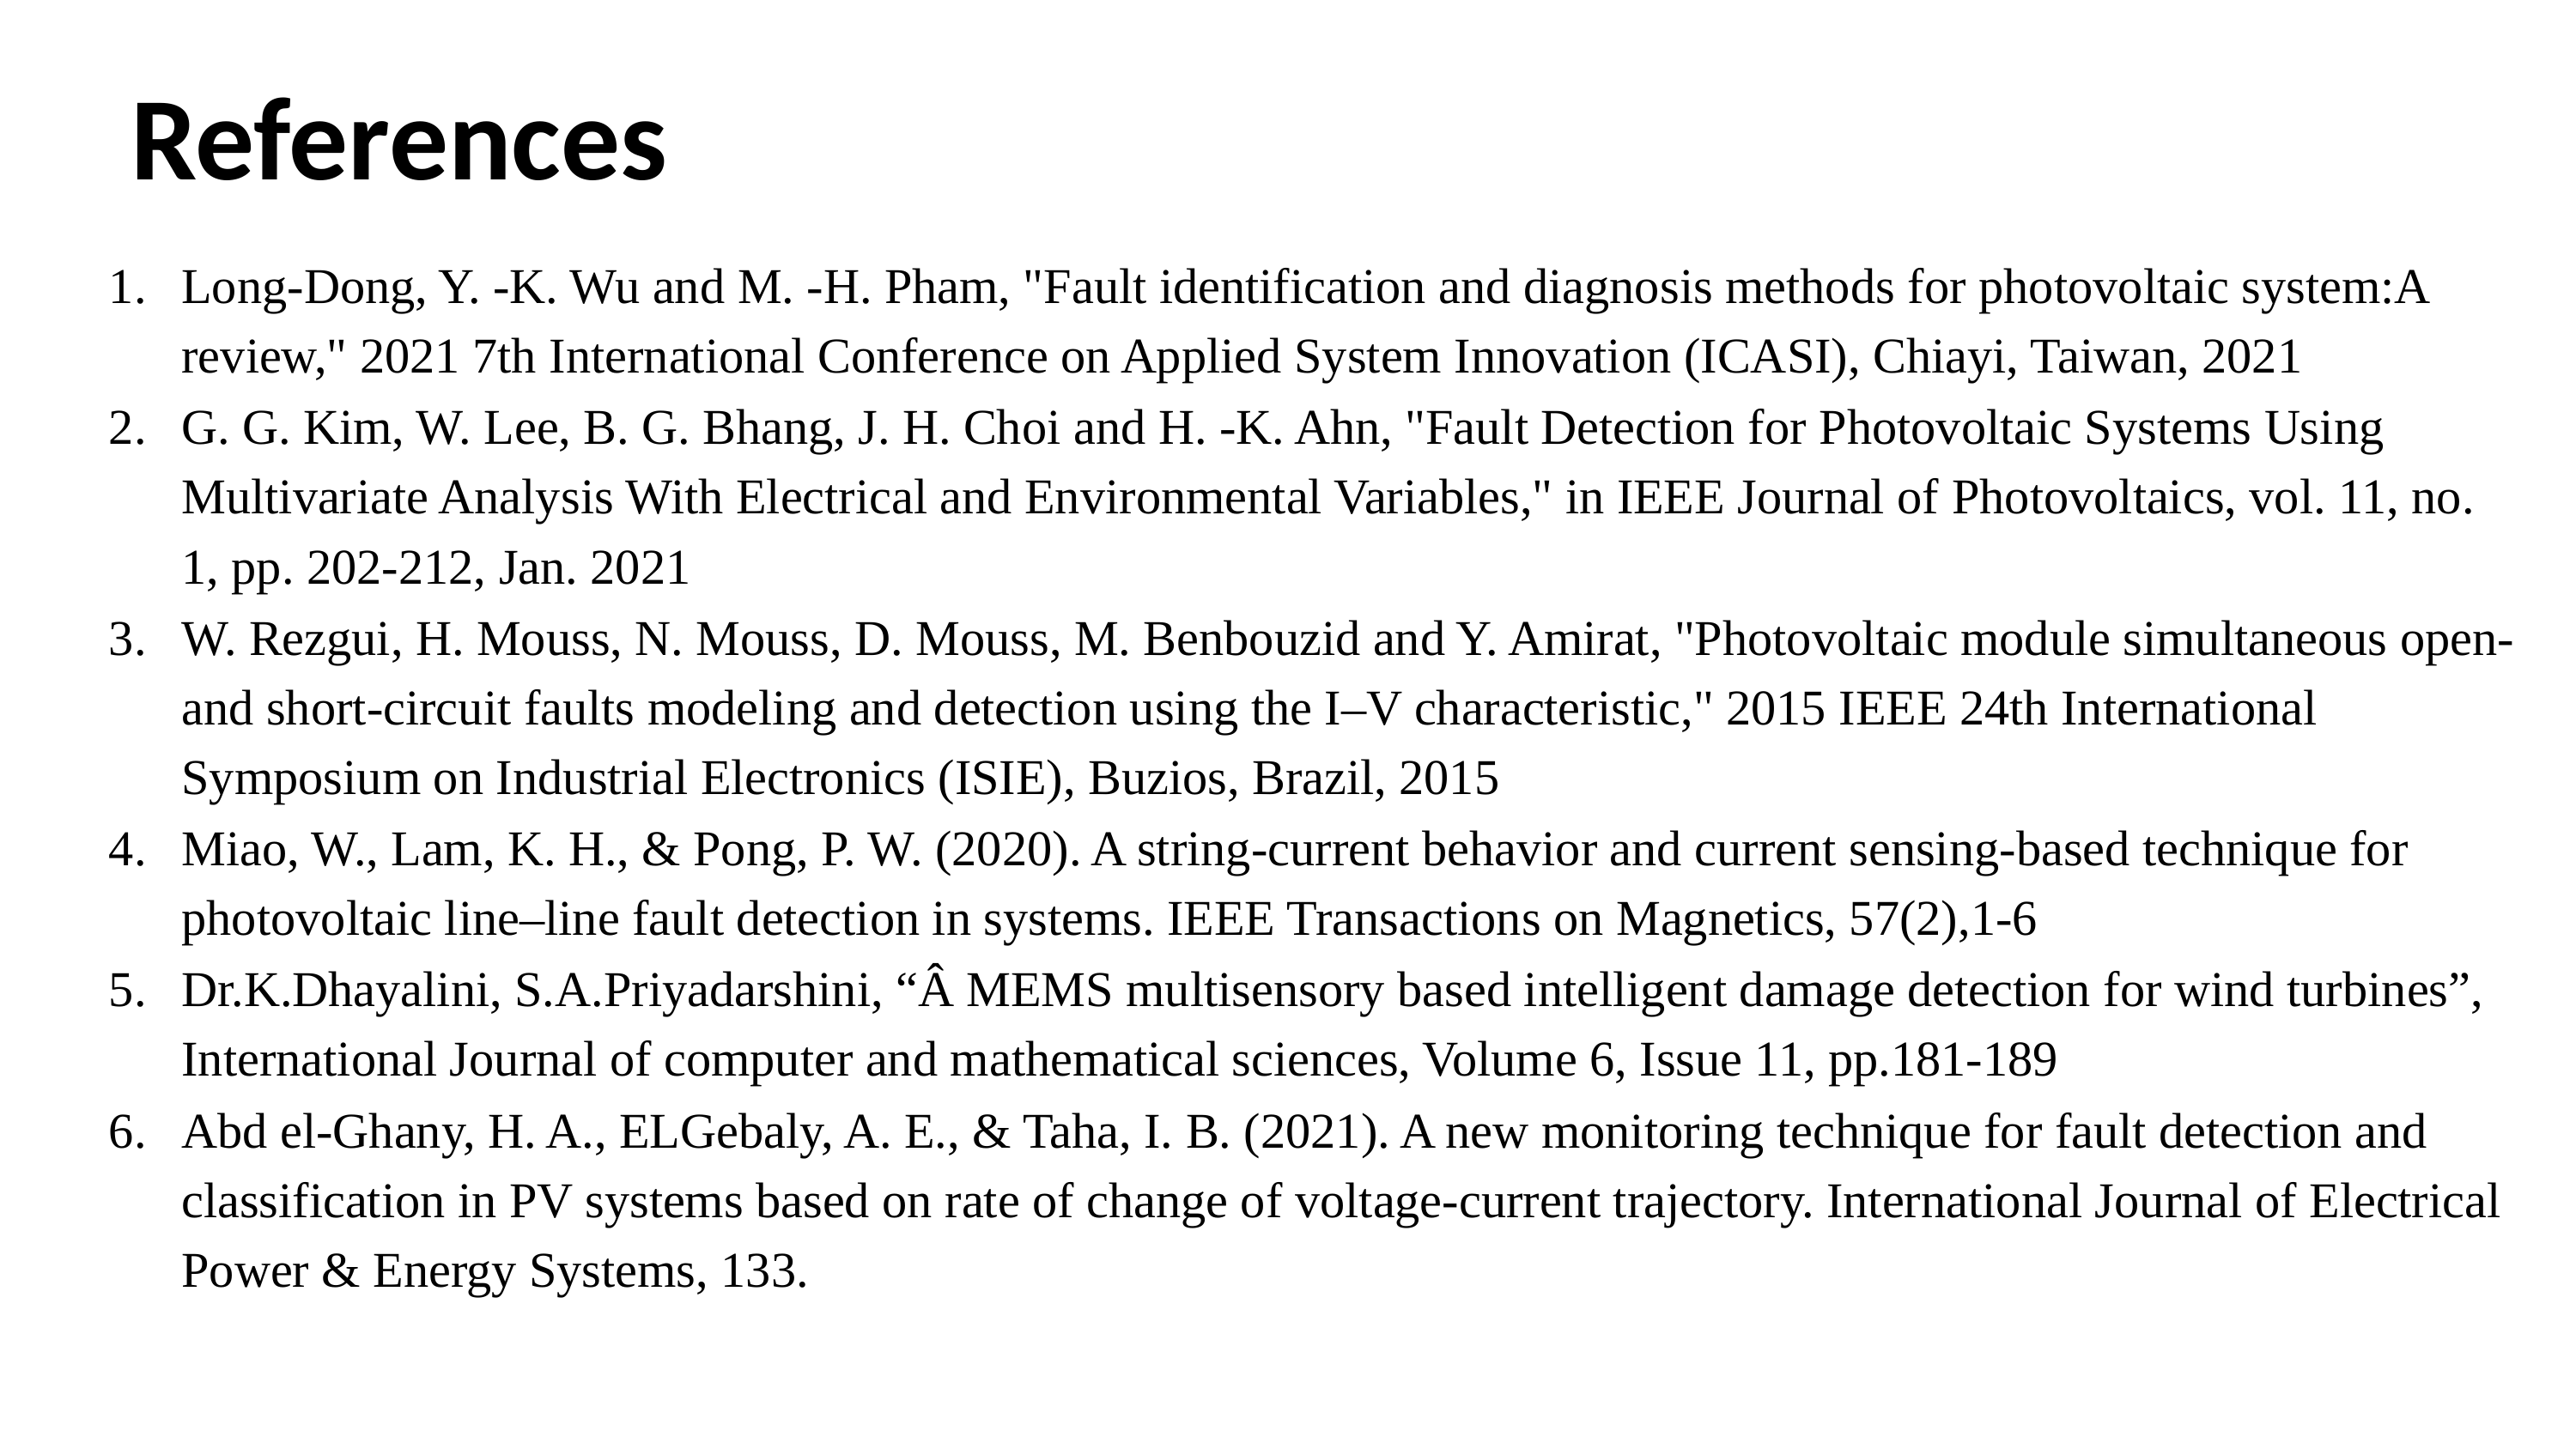

# References
Long-Dong, Y. -K. Wu and M. -H. Pham, "Fault identification and diagnosis methods for photovoltaic system:A review," 2021 7th International Conference on Applied System Innovation (ICASI), Chiayi, Taiwan, 2021
G. G. Kim, W. Lee, B. G. Bhang, J. H. Choi and H. -K. Ahn, "Fault Detection for Photovoltaic Systems Using Multivariate Analysis With Electrical and Environmental Variables," in IEEE Journal of Photovoltaics, vol. 11, no. 1, pp. 202-212, Jan. 2021
W. Rezgui, H. Mouss, N. Mouss, D. Mouss, M. Benbouzid and Y. Amirat, "Photovoltaic module simultaneous open-and short-circuit faults modeling and detection using the I–V characteristic," 2015 IEEE 24th International Symposium on Industrial Electronics (ISIE), Buzios, Brazil, 2015
Miao, W., Lam, K. H., & Pong, P. W. (2020). A string-current behavior and current sensing-based technique for photovoltaic line–line fault detection in systems. IEEE Transactions on Magnetics, 57(2),1-6
Dr.K.Dhayalini, S.A.Priyadarshini, “Â MEMS multisensory based intelligent damage detection for wind turbines”, International Journal of computer and mathematical sciences, Volume 6, Issue 11, pp.181-189
Abd el-Ghany, H. A., ELGebaly, A. E., & Taha, I. B. (2021). A new monitoring technique for fault detection and classification in PV systems based on rate of change of voltage-current trajectory. International Journal of Electrical Power & Energy Systems, 133.